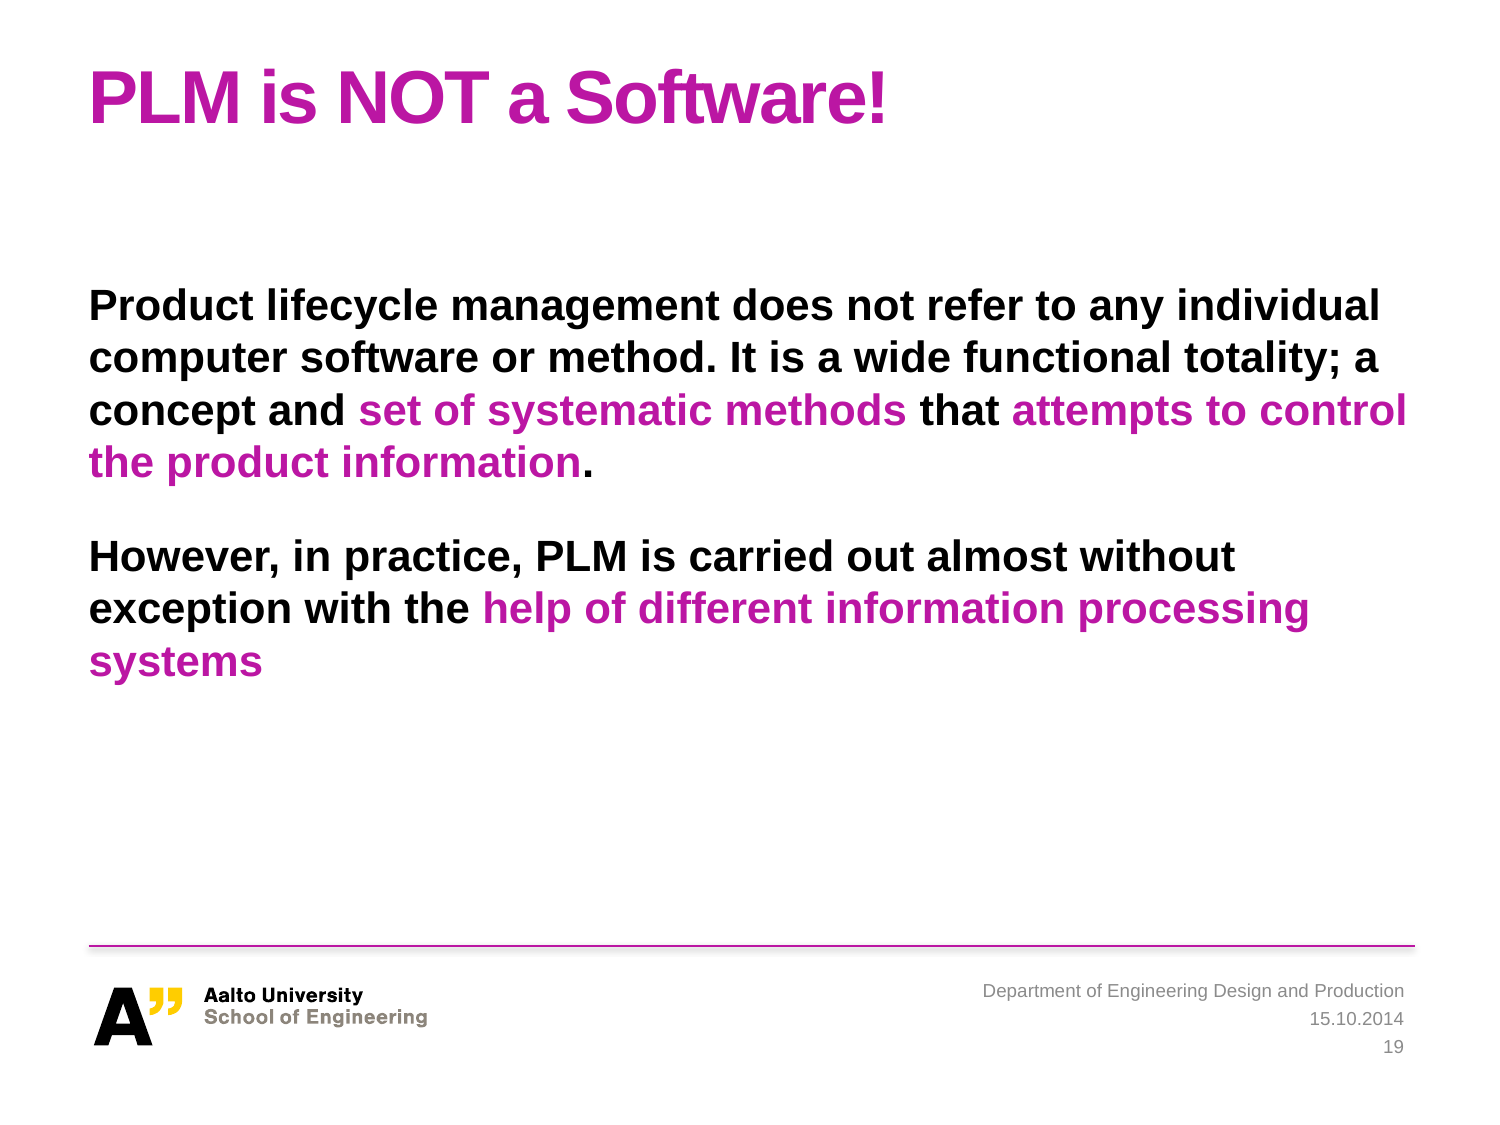

# PLM is NOT a Software!
Product lifecycle management does not refer to any individual computer software or method. It is a wide functional totality; a concept and set of systematic methods that attempts to control the product information.

However, in practice, PLM is carried out almost without exception with the help of different information processing systems
Department of Engineering Design and Production
15.10.2014
19